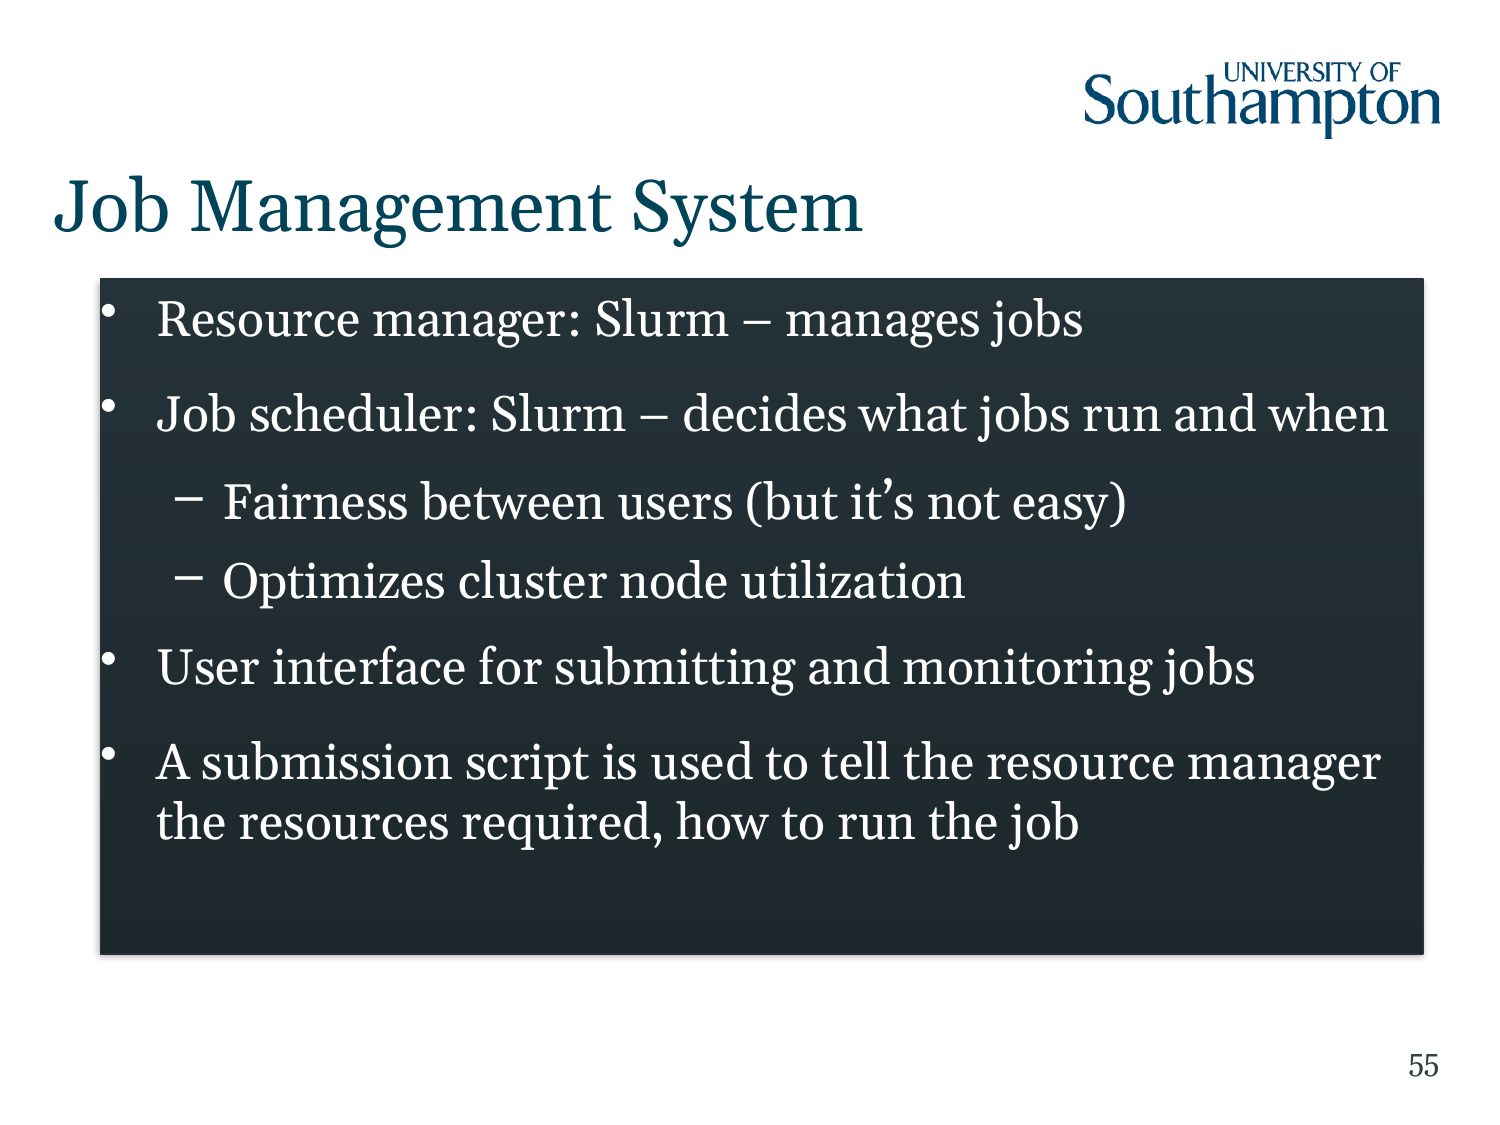

# Job Management System
Resource manager: Slurm – manages jobs
Job scheduler: Slurm – decides what jobs run and when
Fairness between users (but it’s not easy)
Optimizes cluster node utilization
User interface for submitting and monitoring jobs
A submission script is used to tell the resource manager the resources required, how to run the job
55